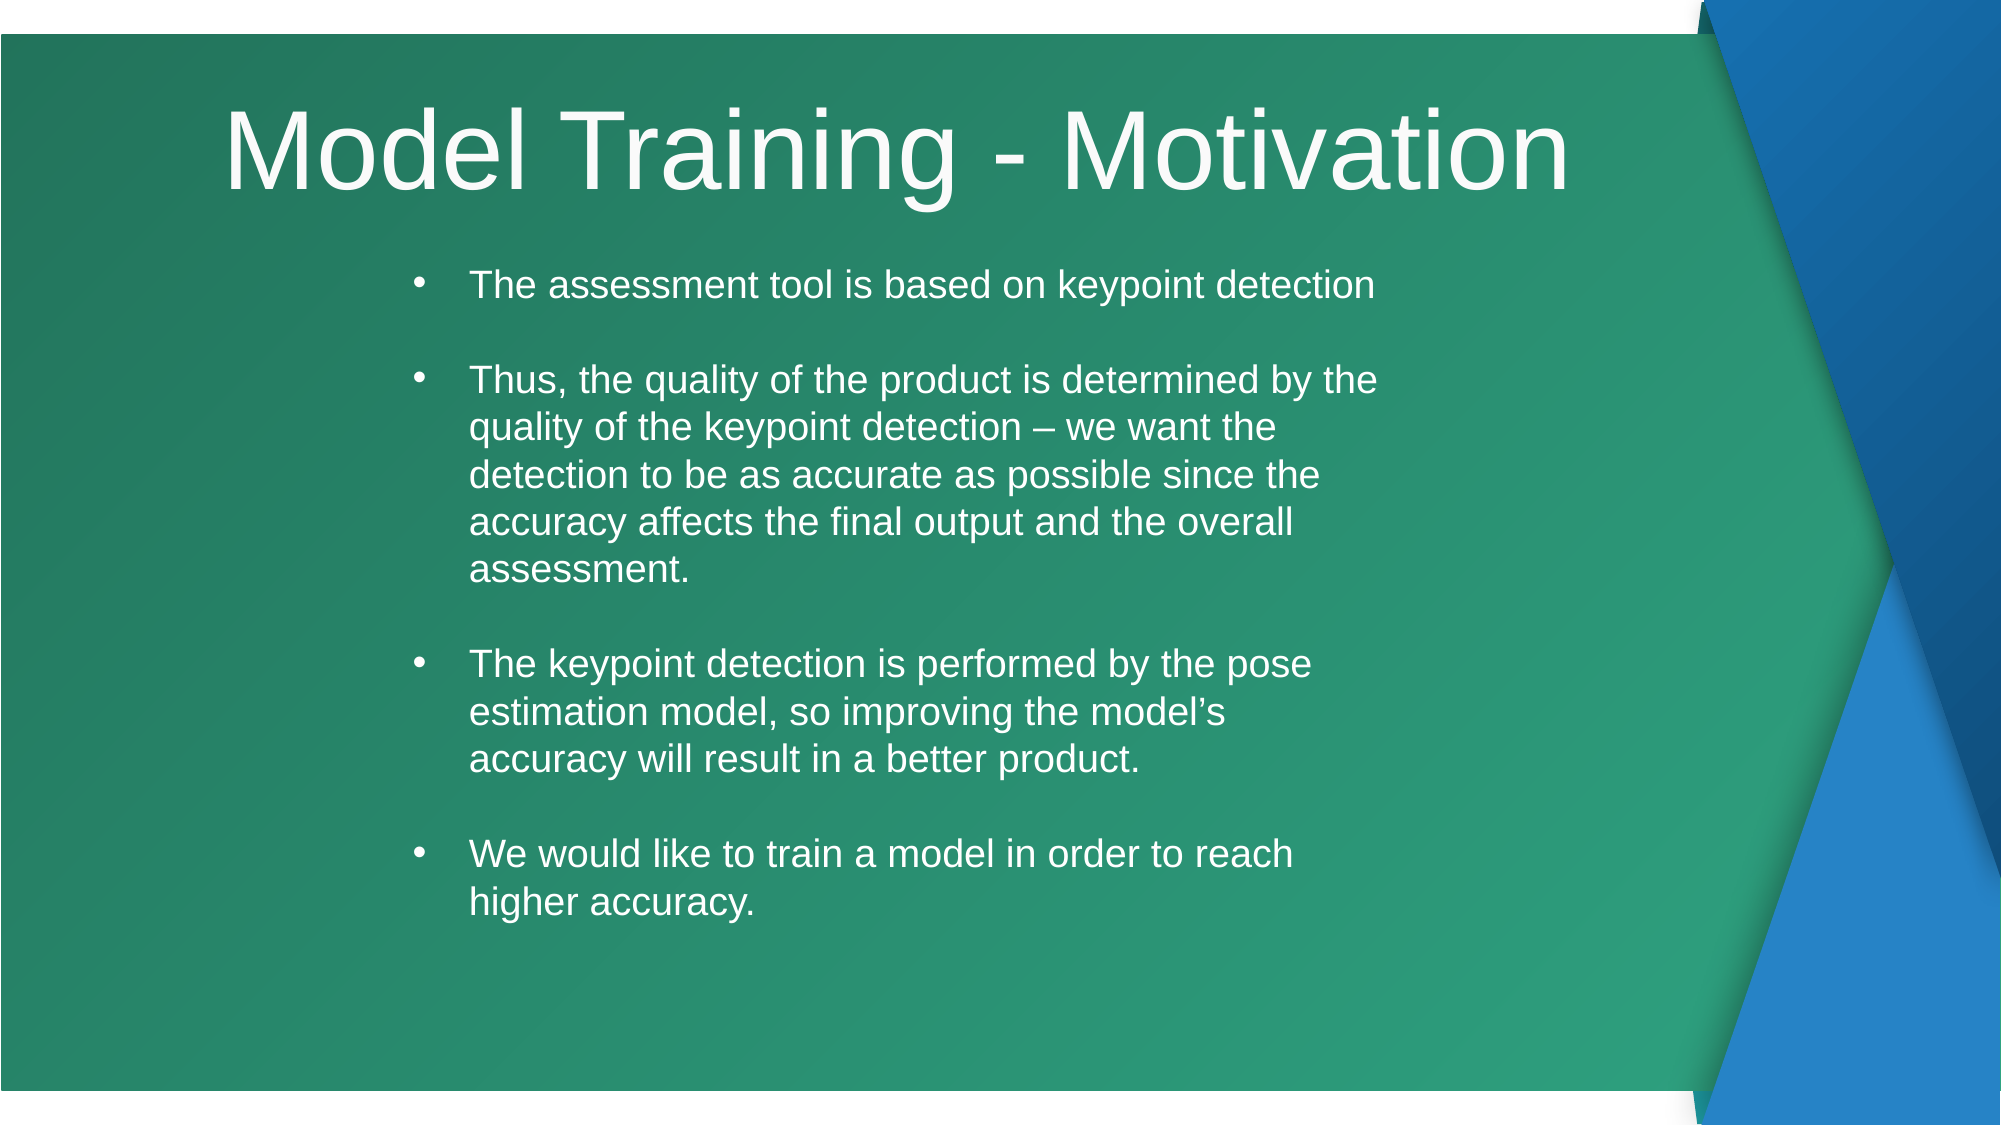

Model Training - Motivation
The assessment tool is based on keypoint detection

Thus, the quality of the product is determined by the quality of the keypoint detection – we want the detection to be as accurate as possible since the accuracy affects the final output and the overall assessment.

The keypoint detection is performed by the pose estimation model, so improving the model’s accuracy will result in a better product.

We would like to train a model in order to reach higher accuracy.